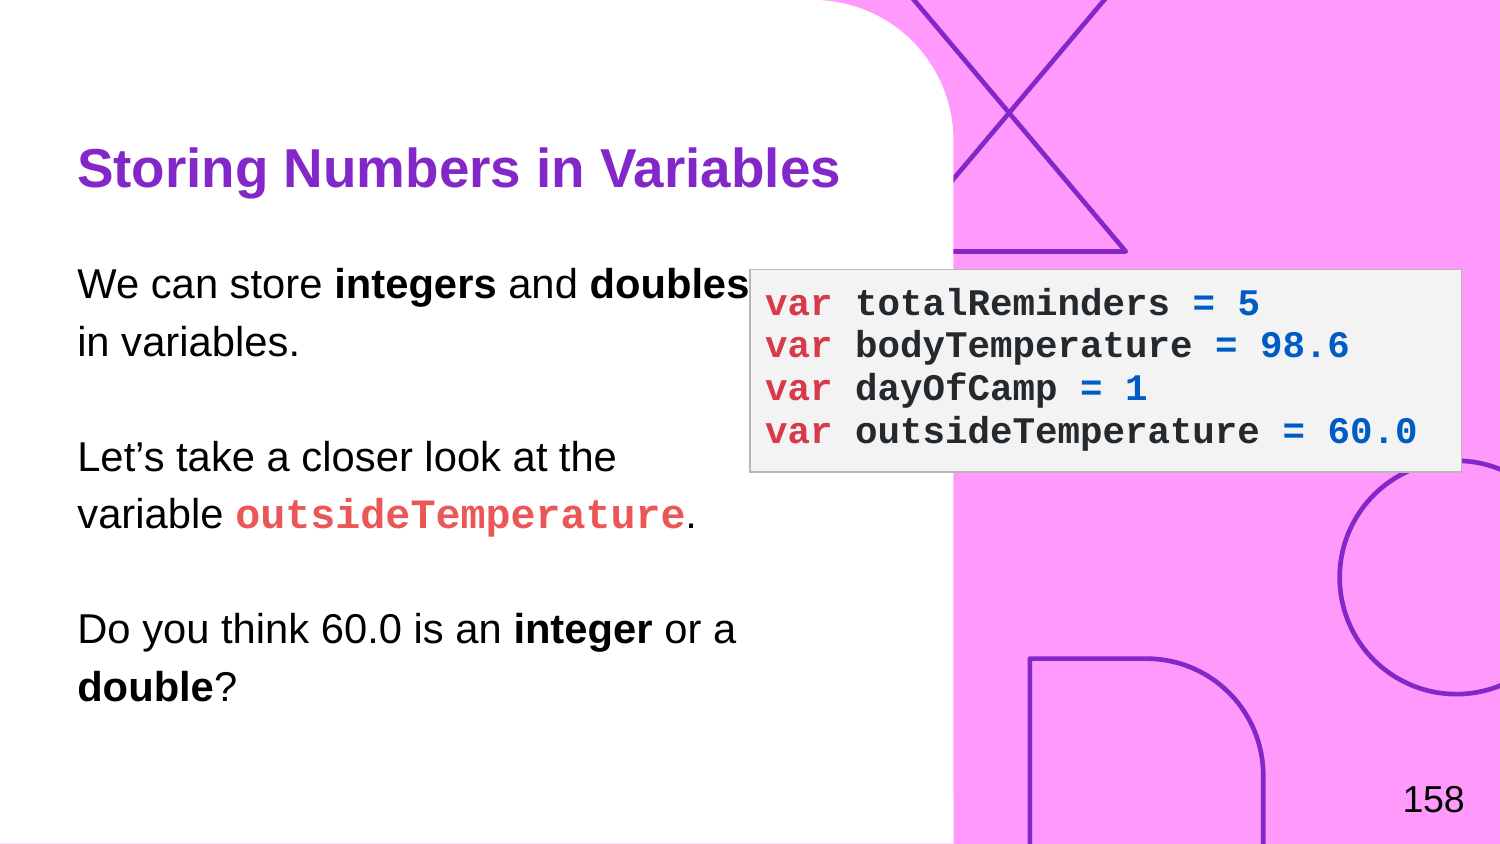

# Storing Numbers in Variables
We can store integers and doubles
in variables.

Let’s take a closer look at the
variable outsideTemperature.

Do you think 60.0 is an integer or a double?
| var totalReminders = 5 var bodyTemperature = 98.6 var dayOfCamp = 1 var outsideTemperature = 60.0 |
| --- |